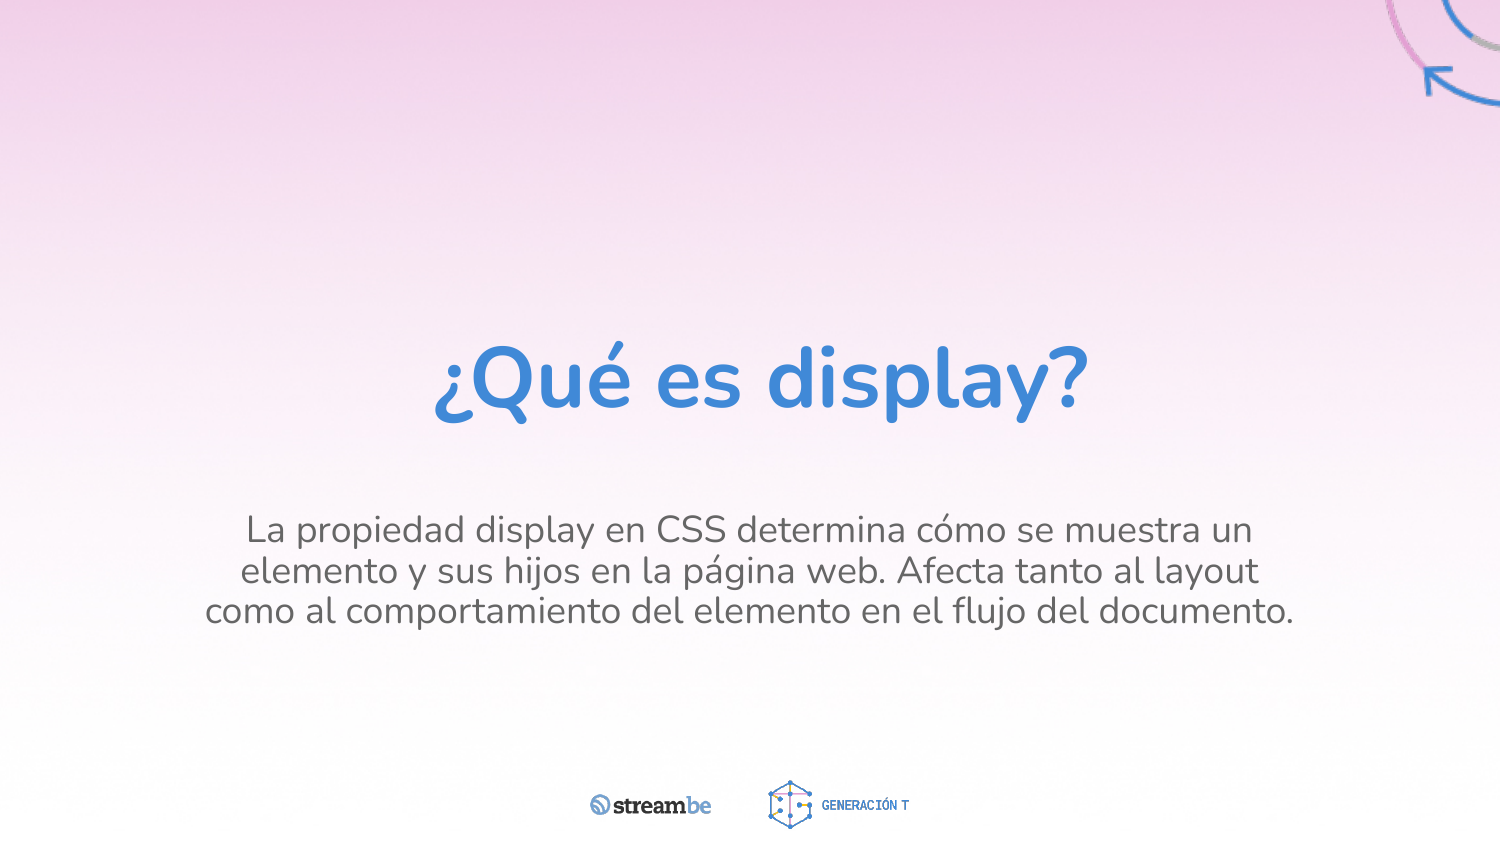

# ¿Qué es display?

La propiedad display en CSS determina cómo se muestra un elemento y sus hijos en la página web. Afecta tanto al layout como al comportamiento del elemento en el flujo del documento.